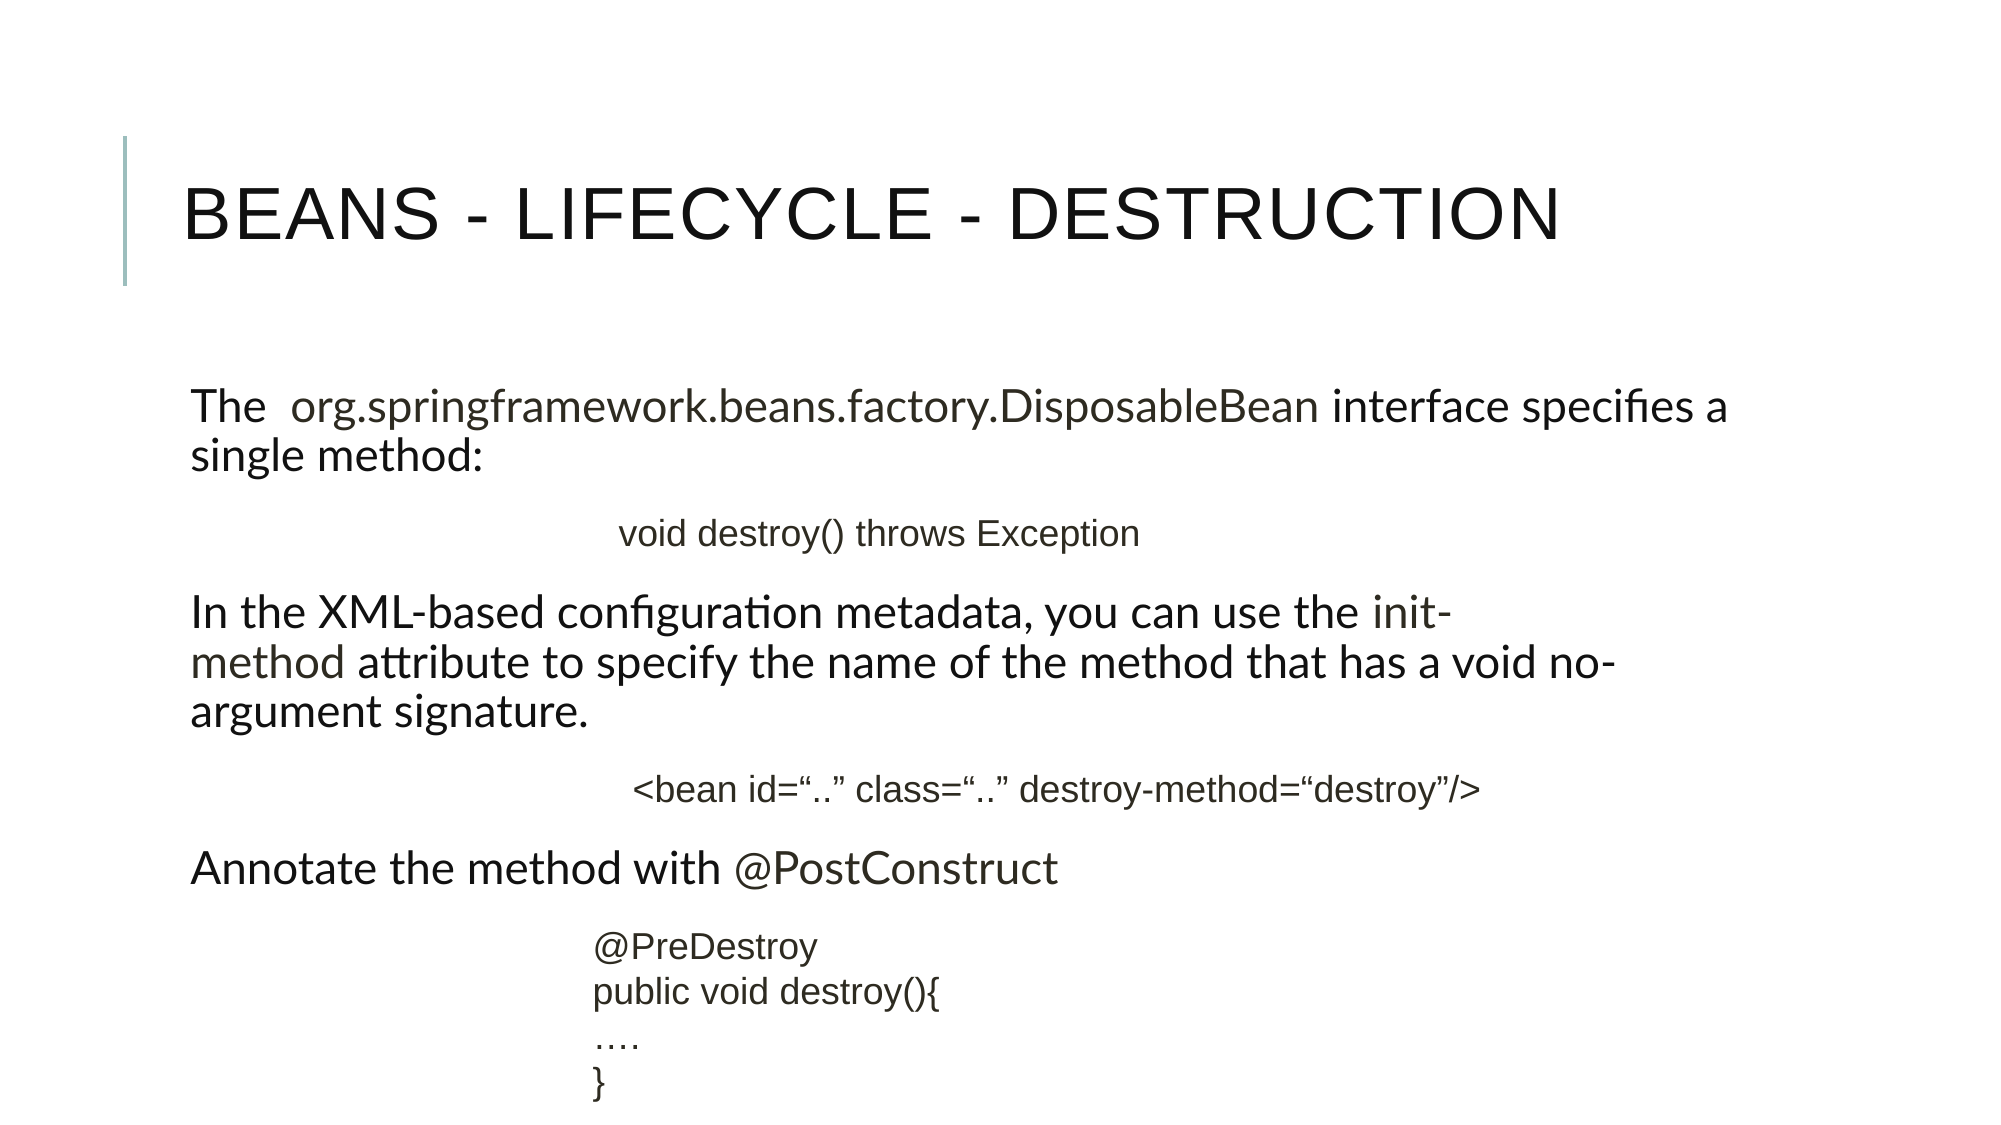

# BEANS - LIFECYCLE - DESTRUCTION
The  org.springframework.beans.factory.DisposableBean interface specifies a single method:

In the XML-based configuration metadata, you can use the init-method attribute to specify the name of the method that has a void no-argument signature.

Annotate the method with @PostConstruct
void destroy() throws Exception
<bean id=“..” class=“..” destroy-method=“destroy”/>
@PreDestroy
public void destroy(){
….
}